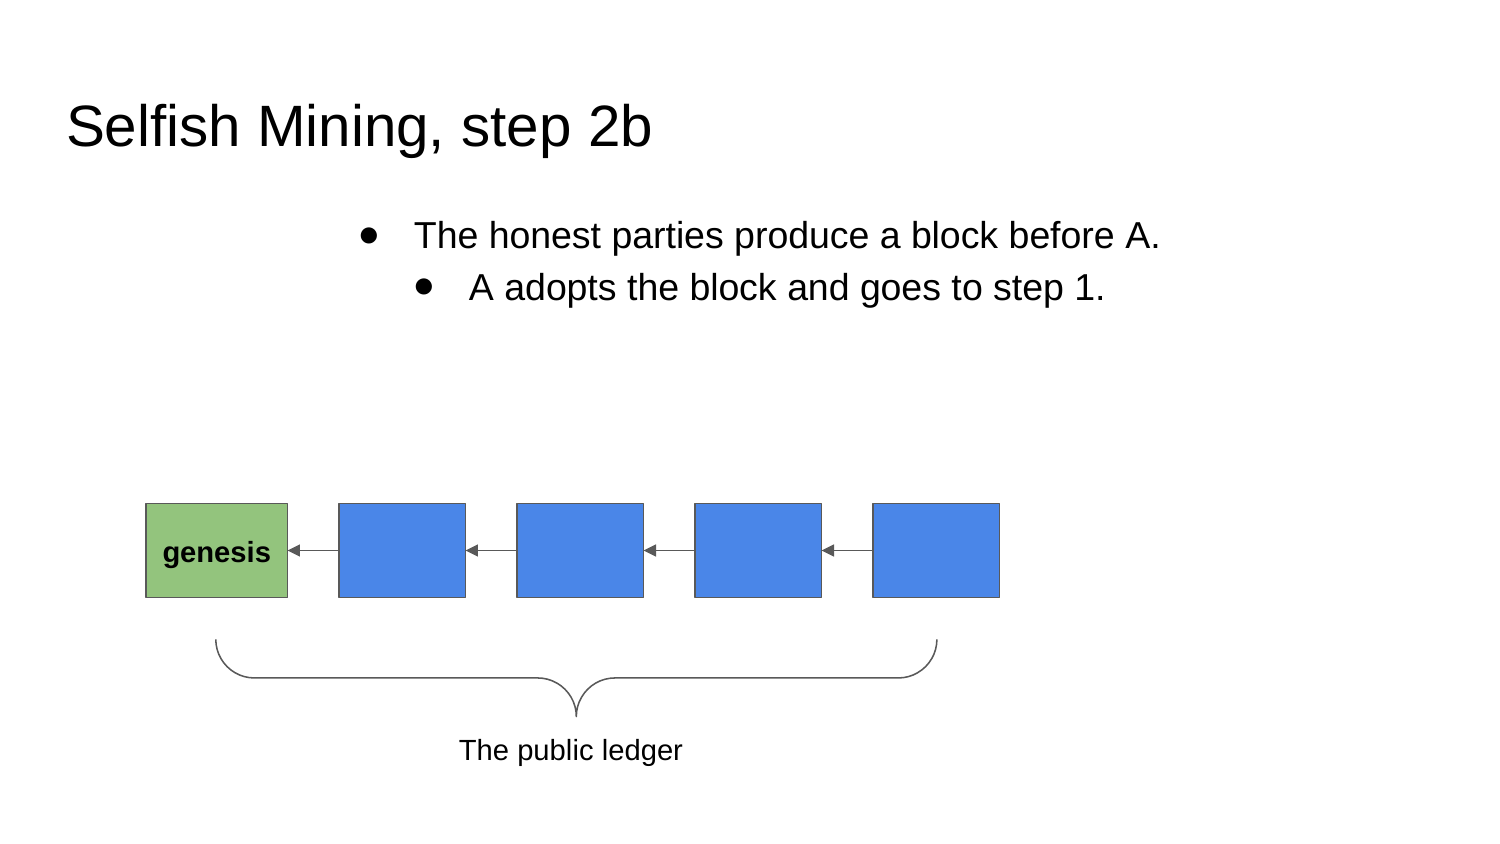

# Selfish Mining, step 2b
The honest parties produce a block before A.
A adopts the block and goes to step 1.

genesis

The public ledger